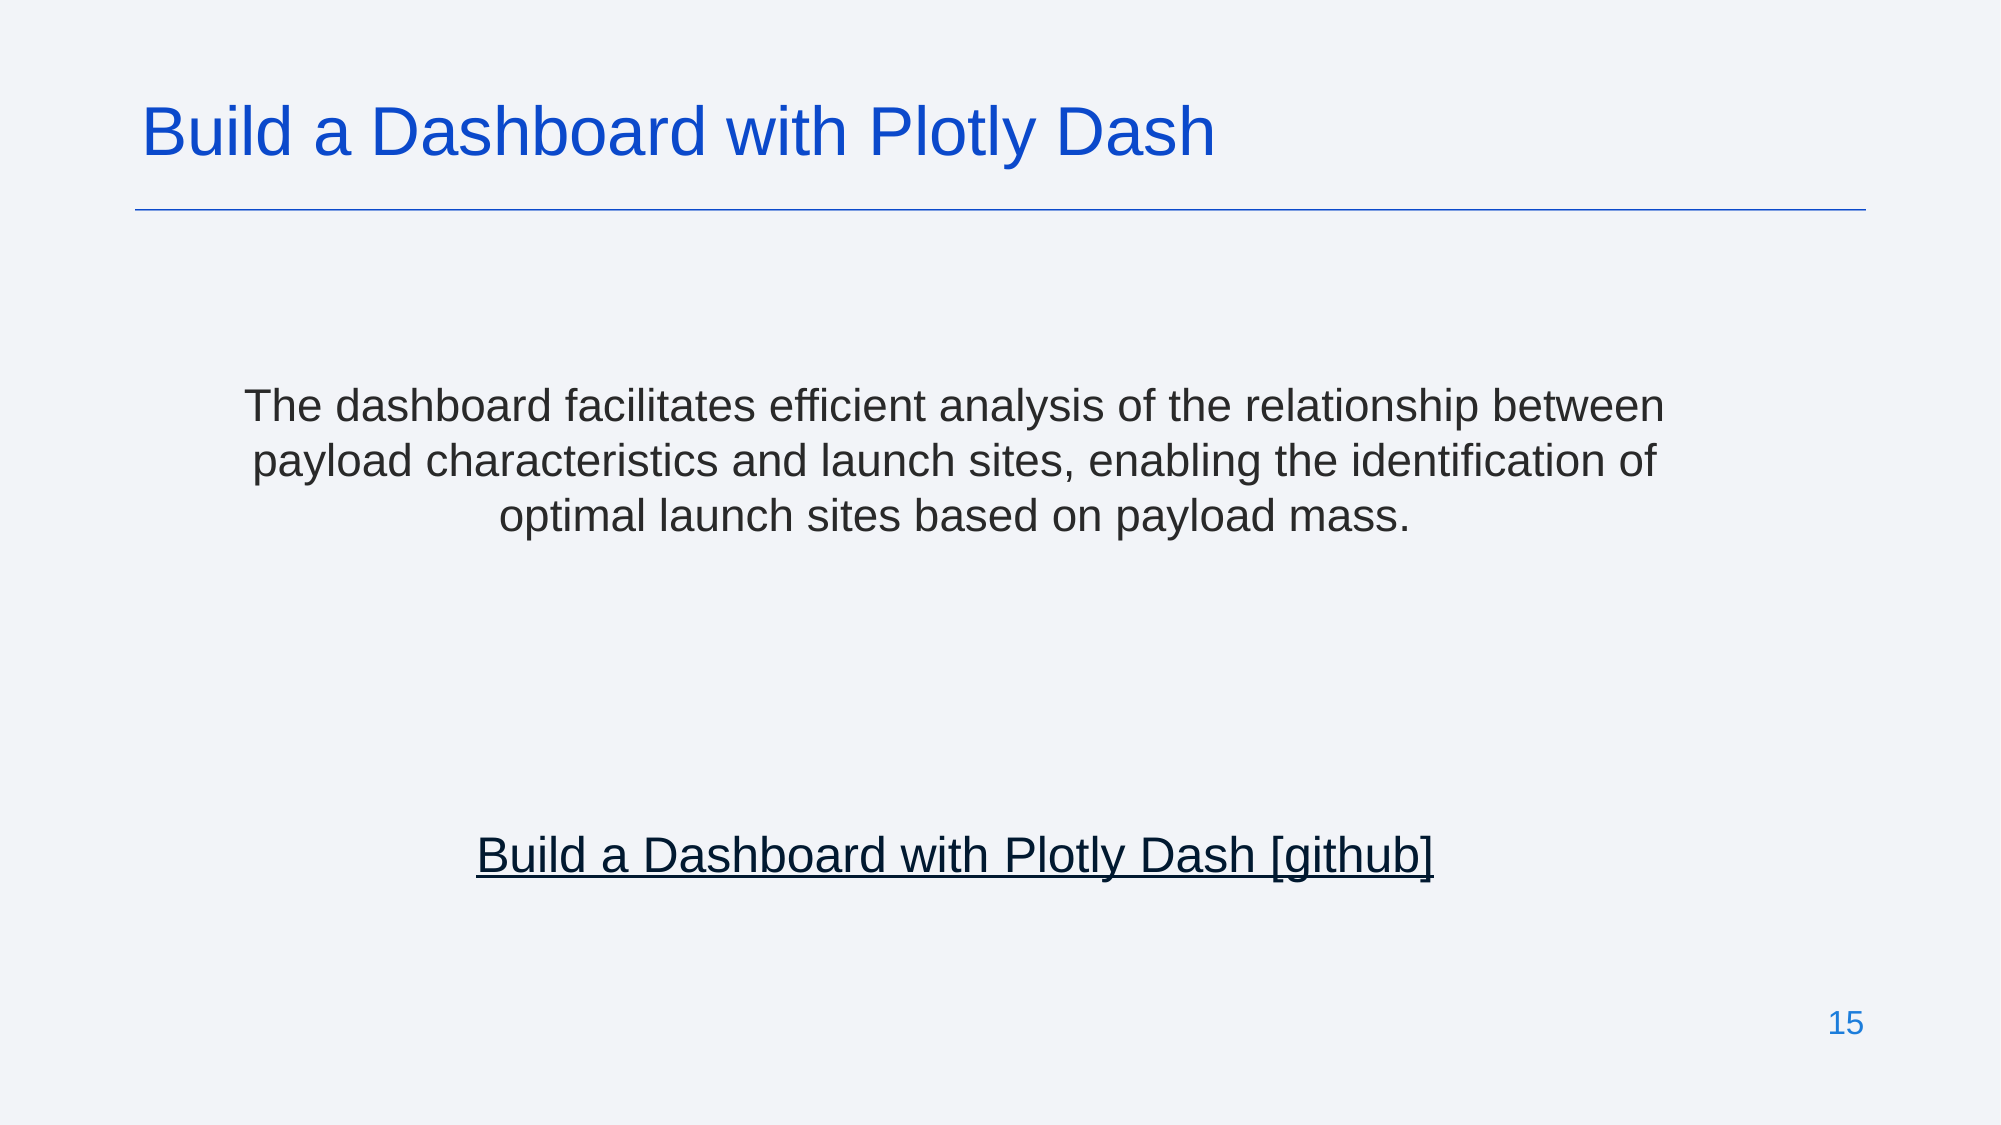

Build a Dashboard with Plotly Dash

The dashboard facilitates efficient analysis of the relationship between payload characteristics and launch sites, enabling the identification of optimal launch sites based on payload mass.

Build a Dashboard with Plotly Dash [github]

15